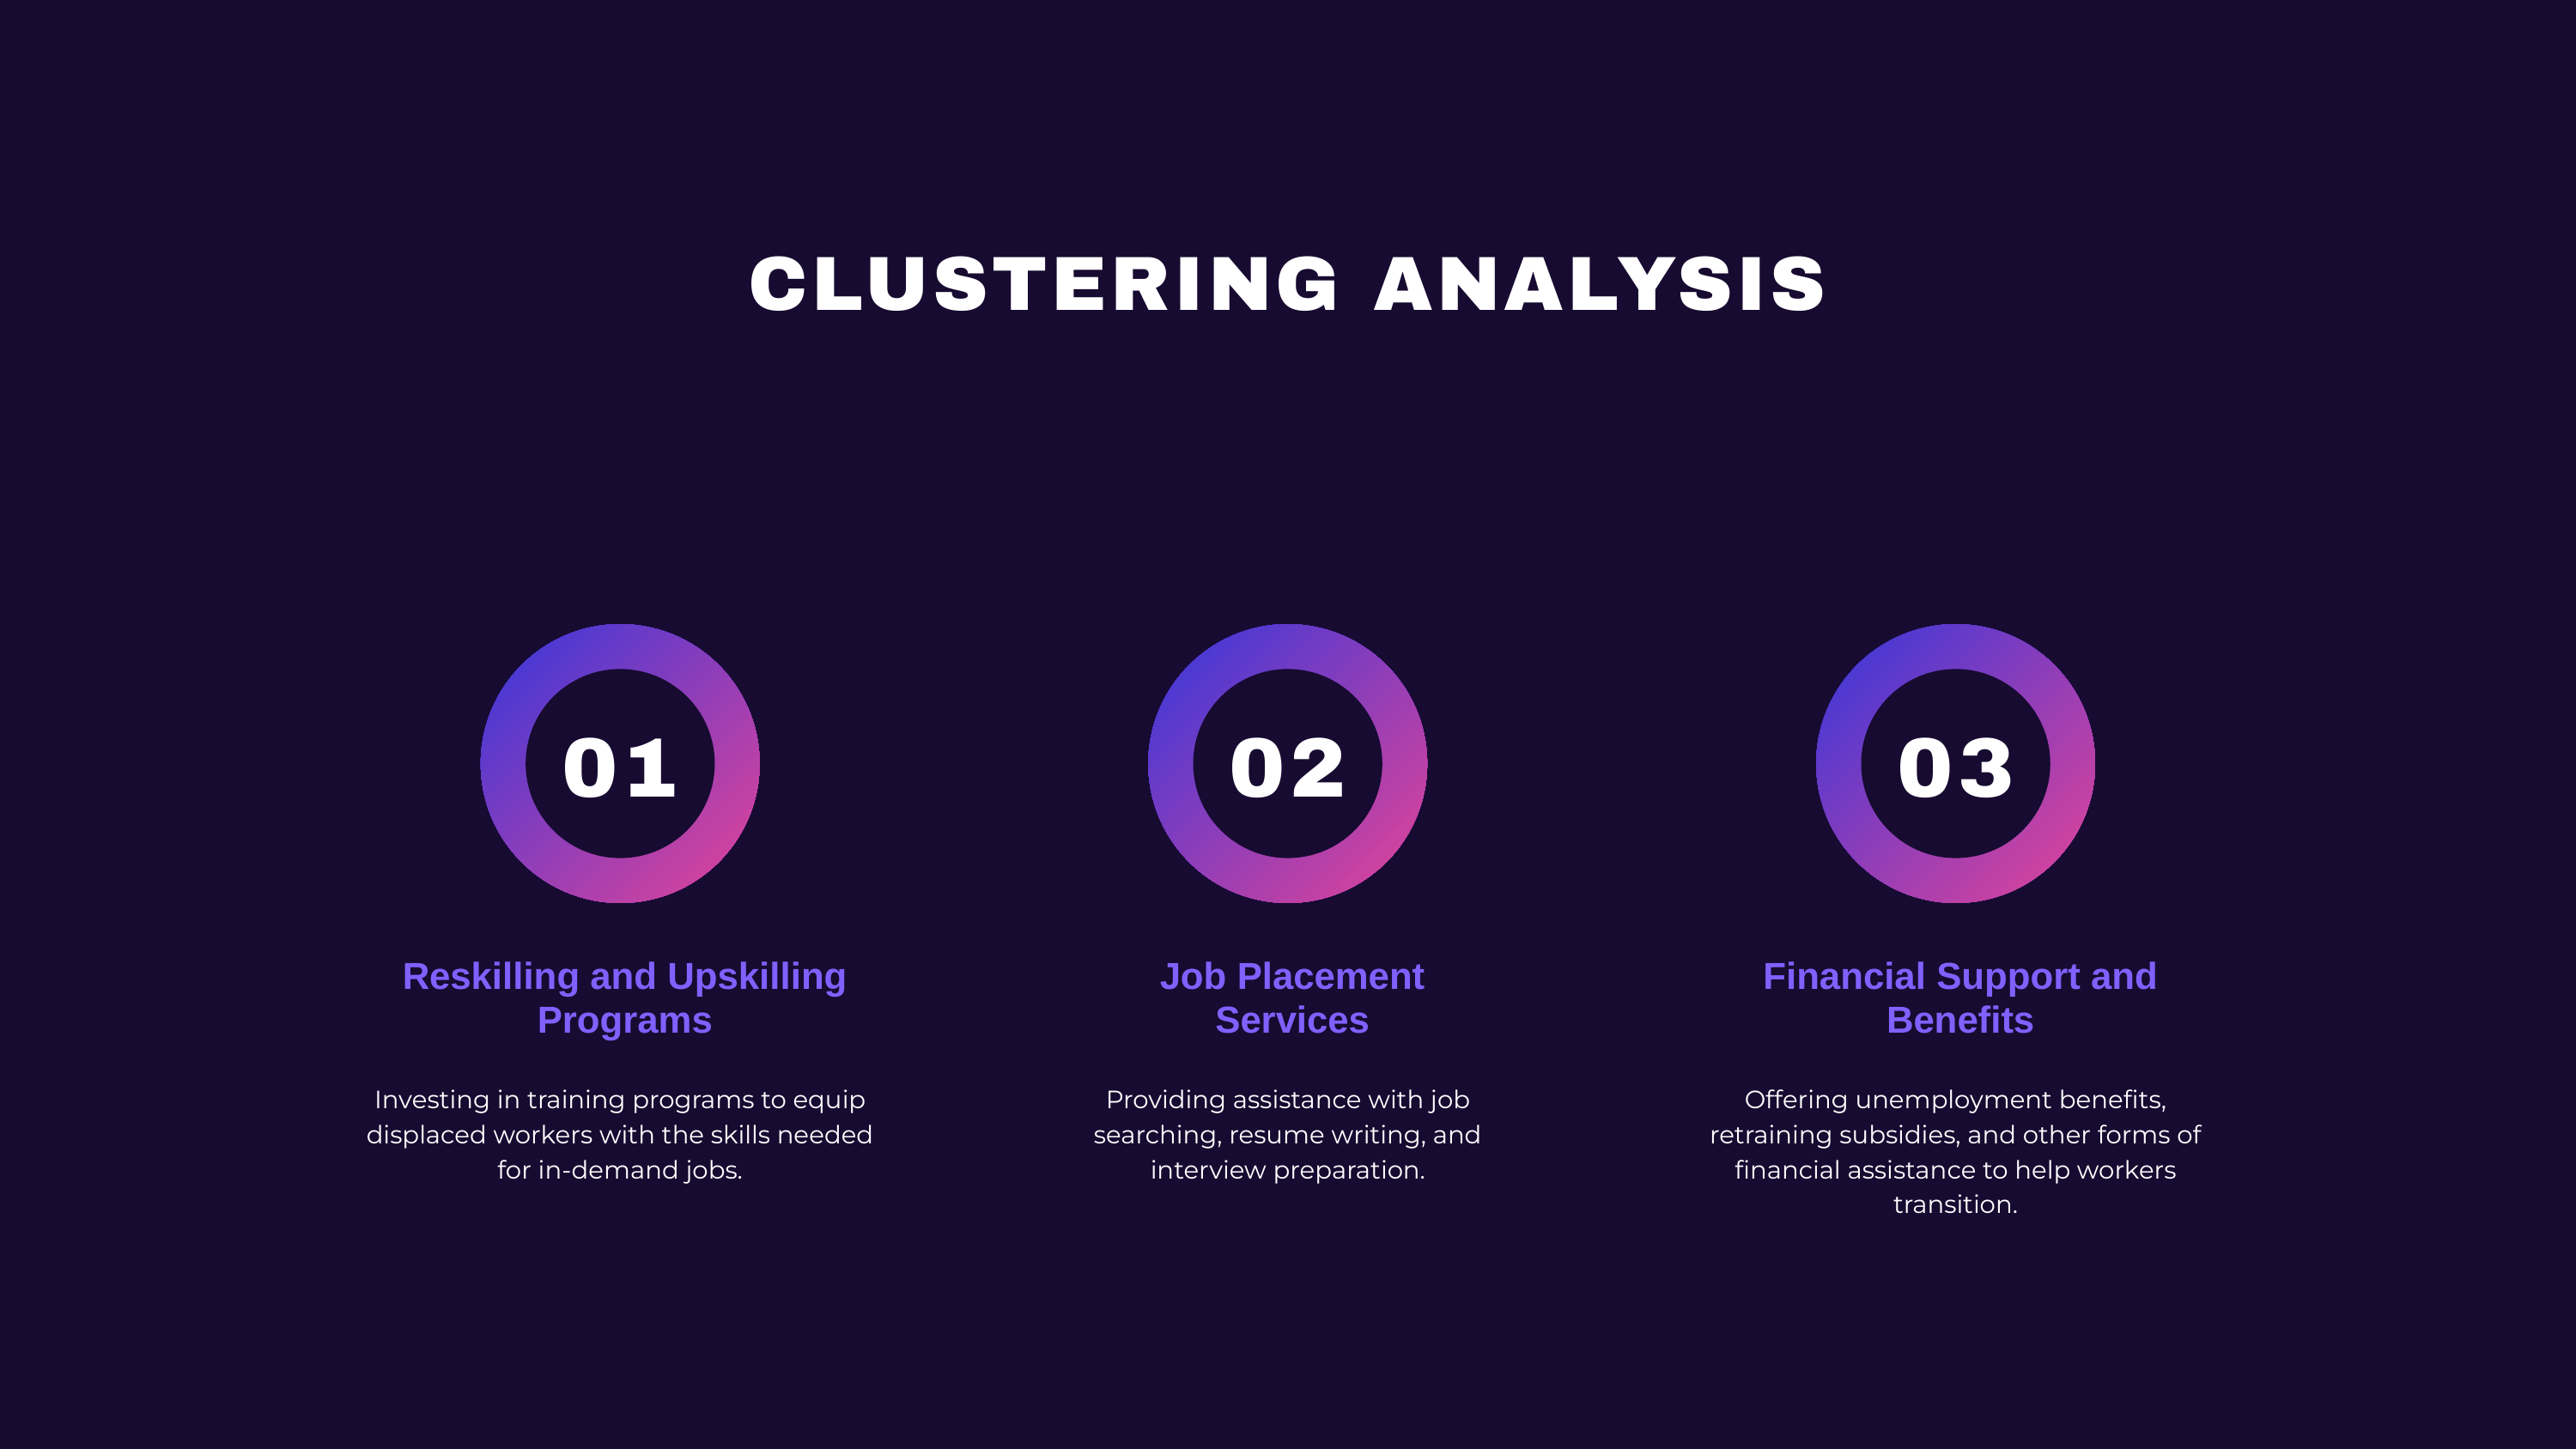

CLUSTERING ANALYSIS

01
02
03
Reskilling and Upskilling Programs
Job Placement Services
Financial Support and Benefits
Investing in training programs to equip displaced workers with the skills needed for in-demand jobs.
Providing assistance with job searching, resume writing, and interview preparation.
Offering unemployment benefits, retraining subsidies, and other forms of financial assistance to help workers transition.